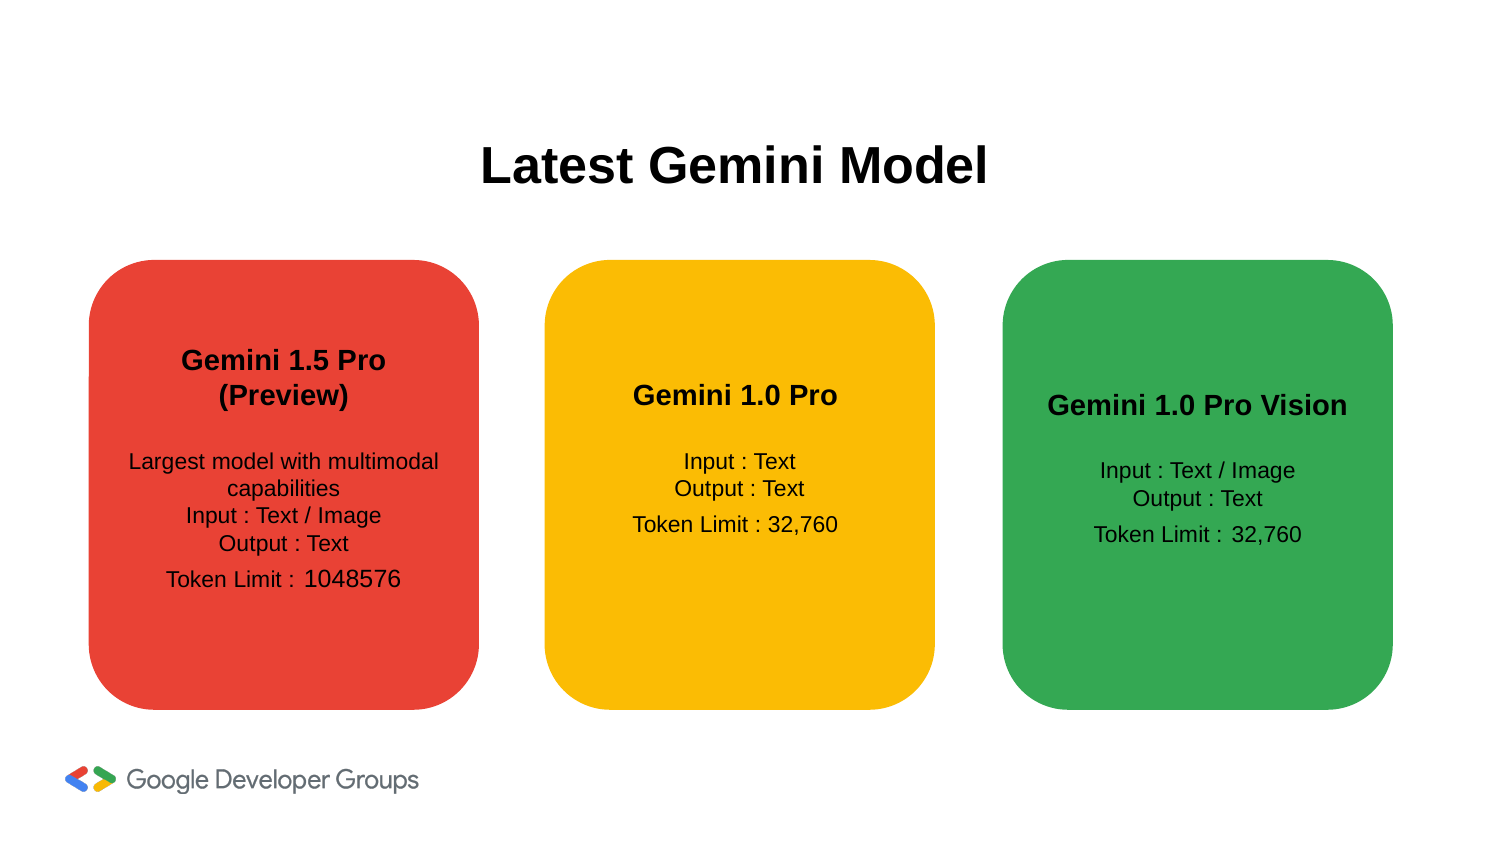

# Latest Gemini Model
Gemini 1.5 Pro (Preview)

Largest model with multimodal capabilities
Input : Text / Image
Output : Text
Token Limit : 1048576

Gemini 1.0 Pro

Input : Text
Output : Text
Token Limit : 32,760

Gemini 1.0 Pro Vision

Input : Text / Image
Output : Text
Token Limit : 32,760